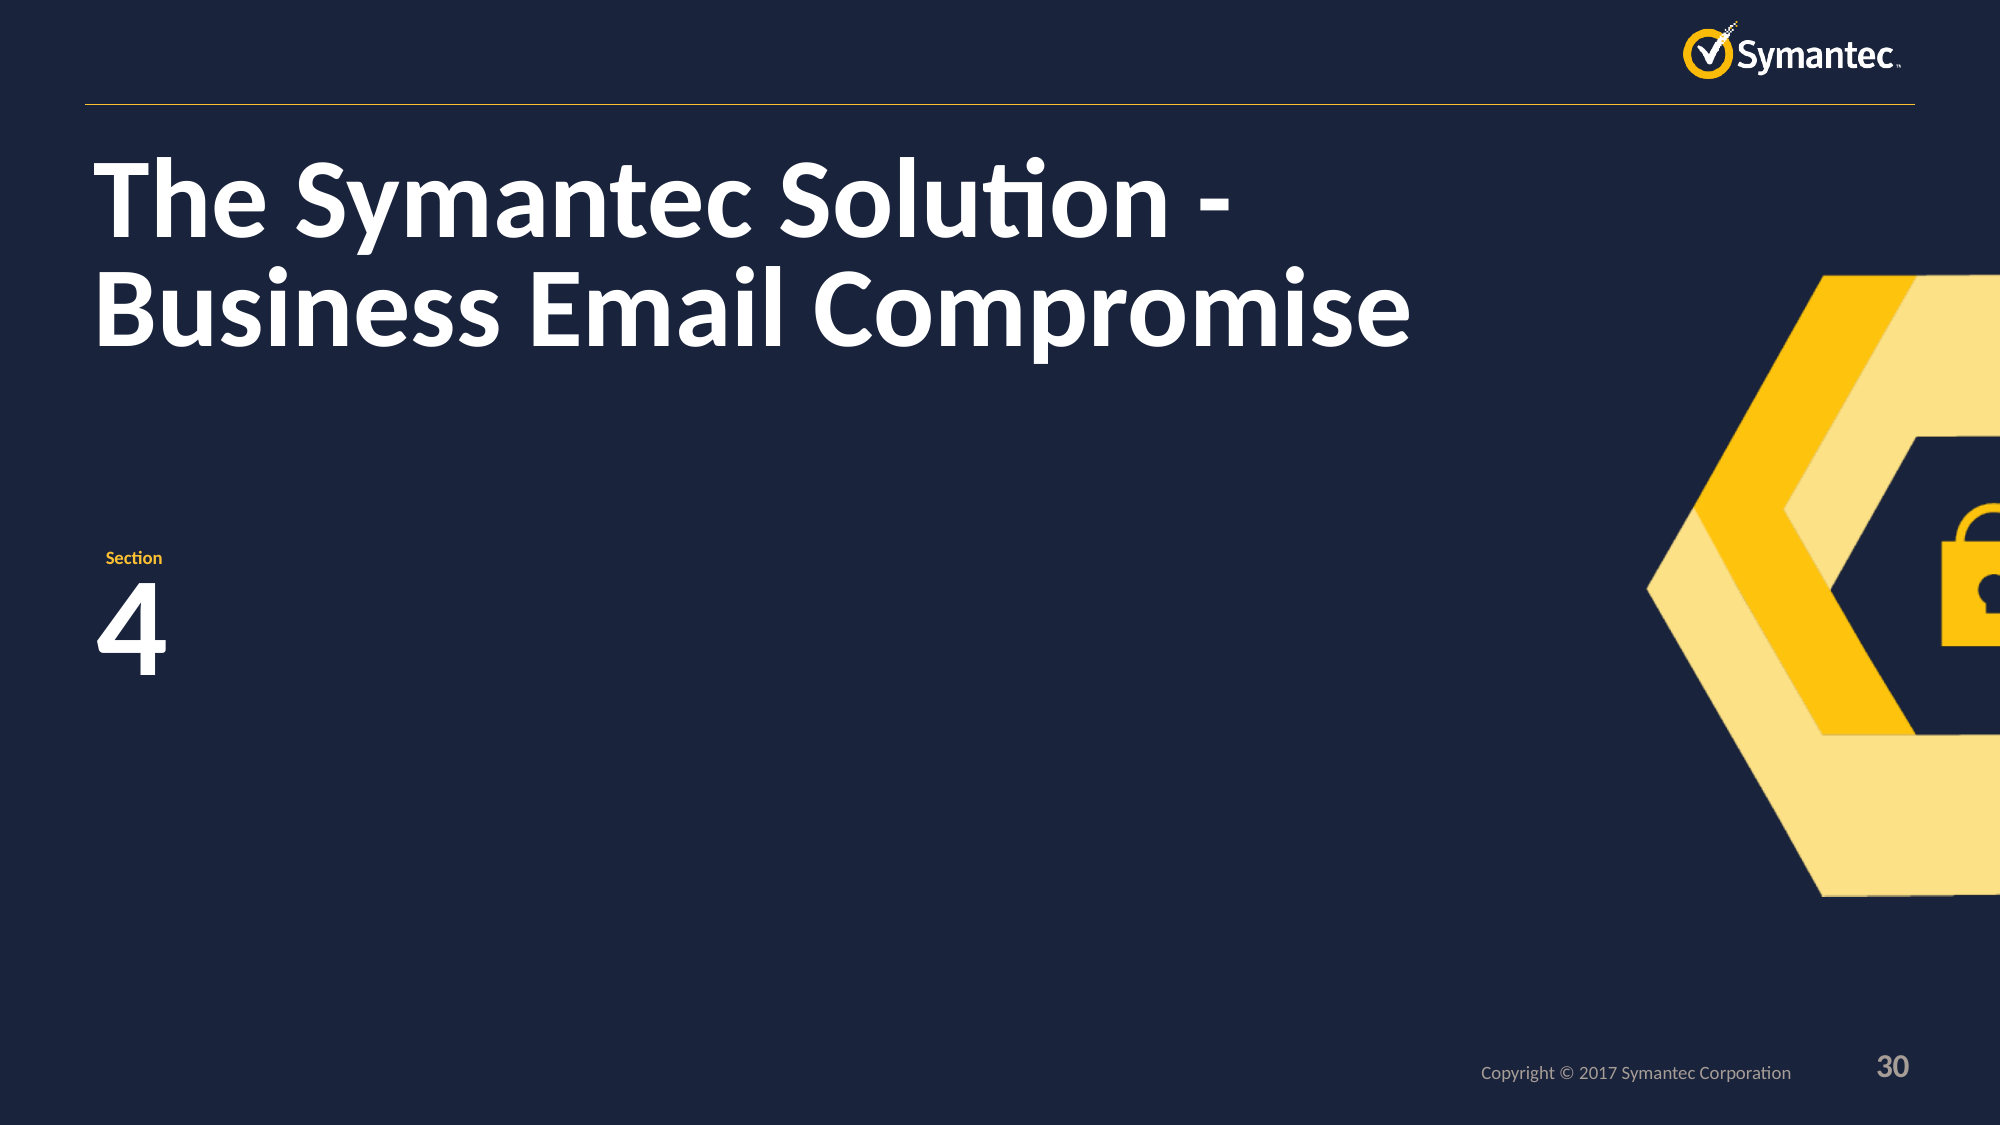

# The Symantec Solution - Business Email Compromise
4